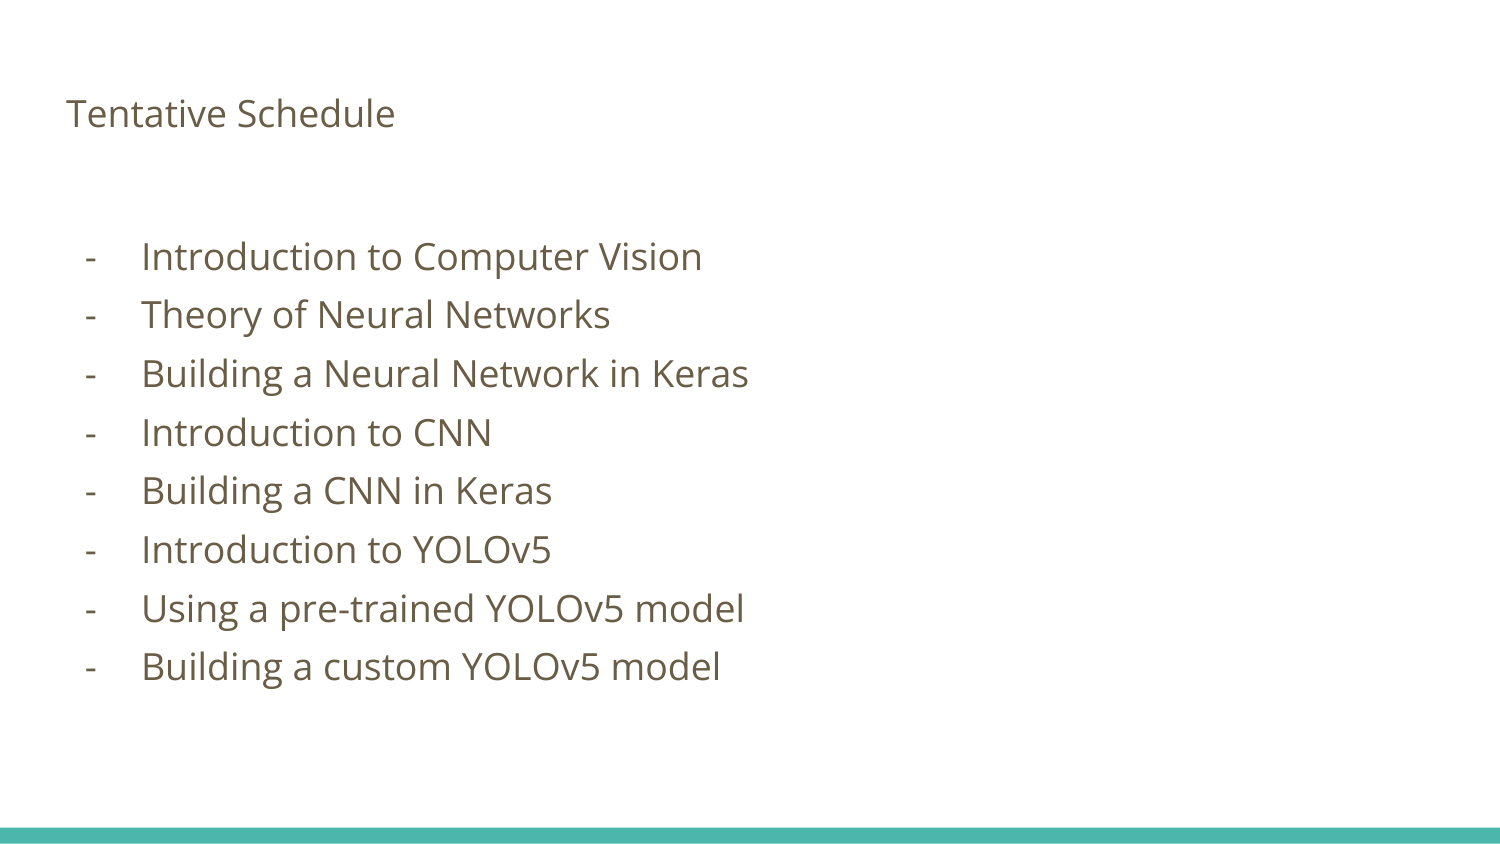

# Tentative Schedule
Introduction to Computer Vision
Theory of Neural Networks
Building a Neural Network in Keras
Introduction to CNN
Building a CNN in Keras
Introduction to YOLOv5
Using a pre-trained YOLOv5 model
Building a custom YOLOv5 model